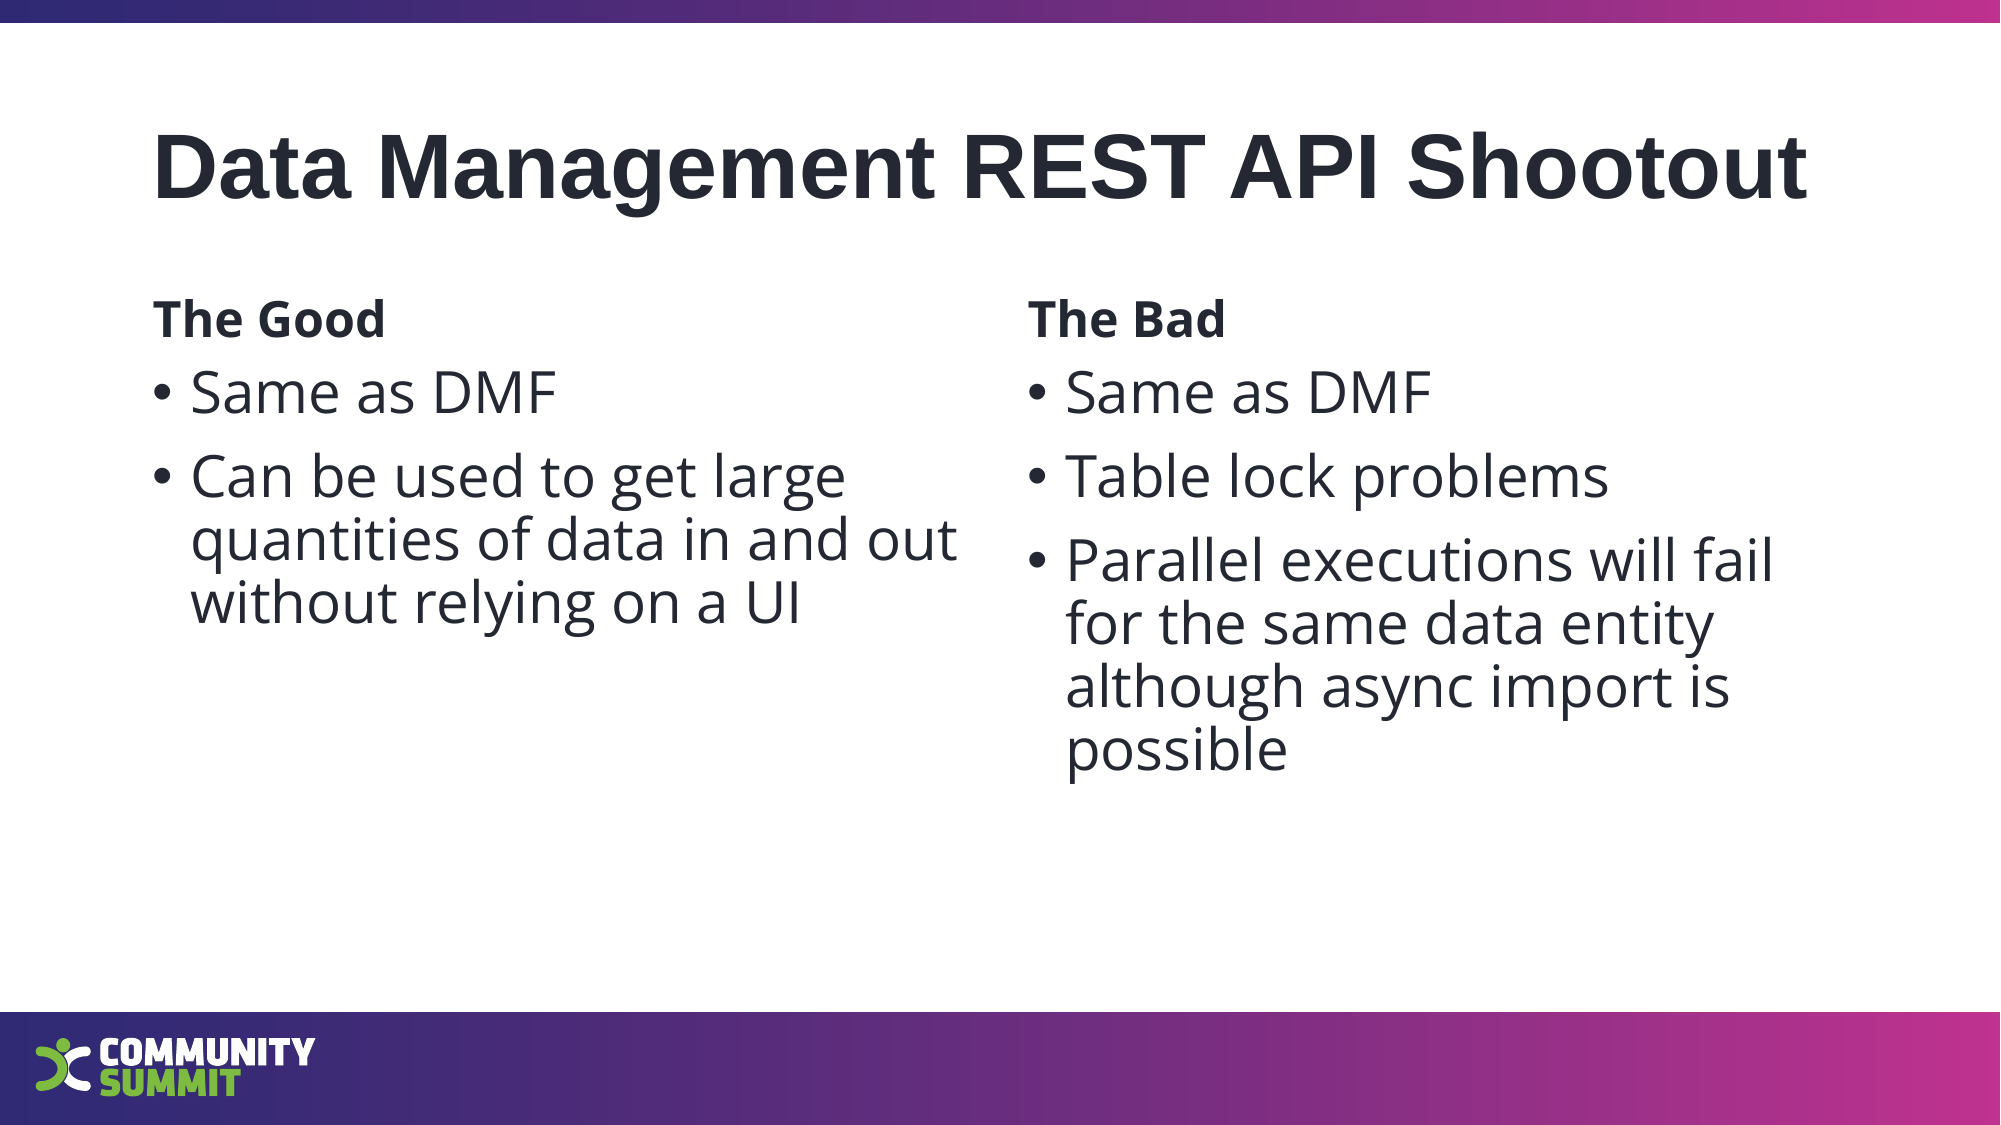

# Data Management REST API Shootout
The Good
The Bad
Same as DMF
Can be used to get large quantities of data in and out without relying on a UI
Same as DMF
Table lock problems
Parallel executions will fail for the same data entity although async import is possible